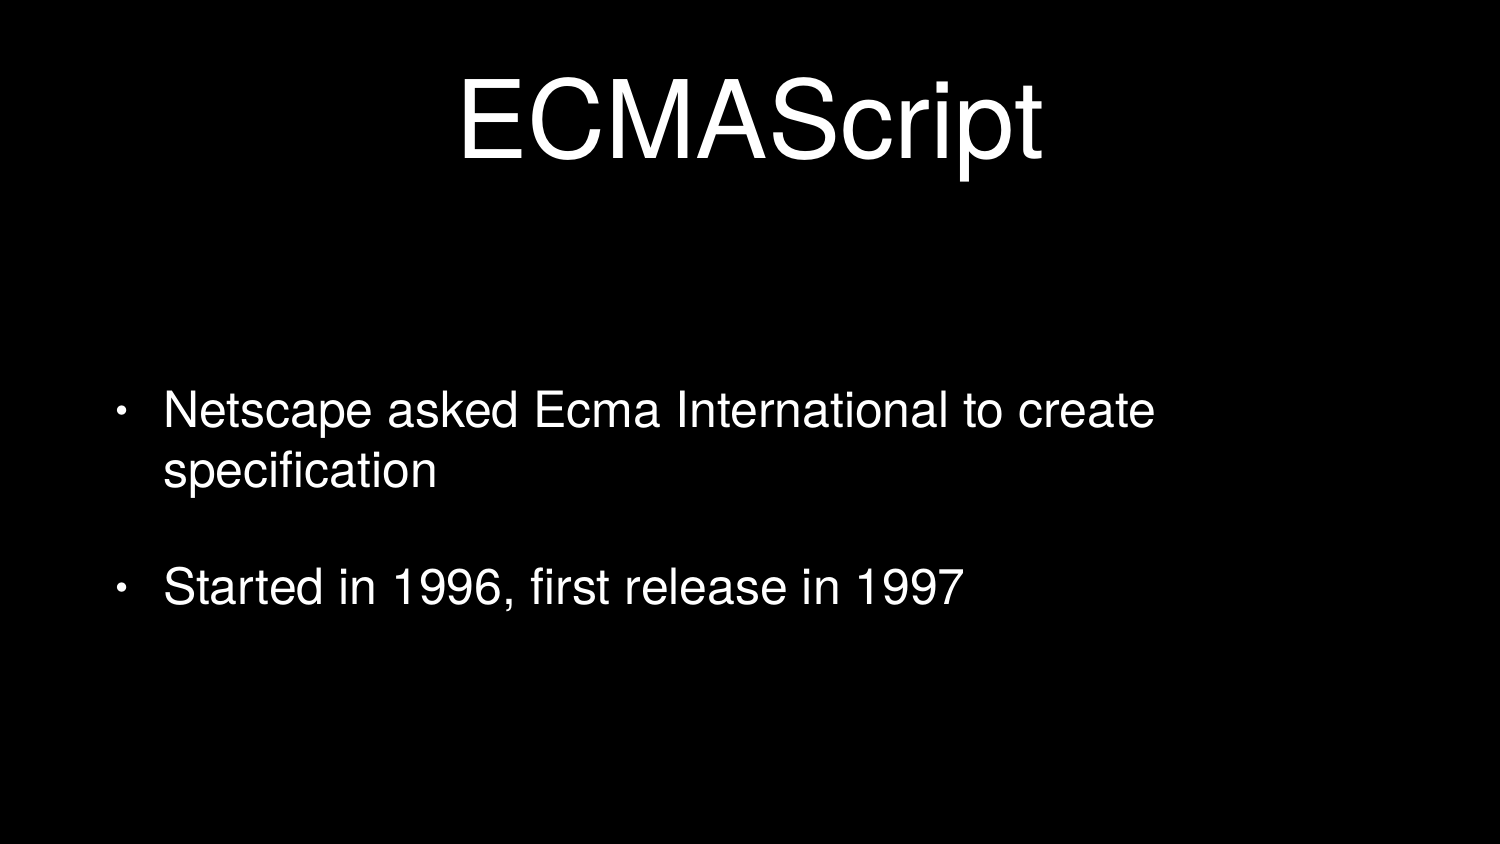

# ECMAScript
Netscape asked Ecma International to create specification
Started in 1996, first release in 1997